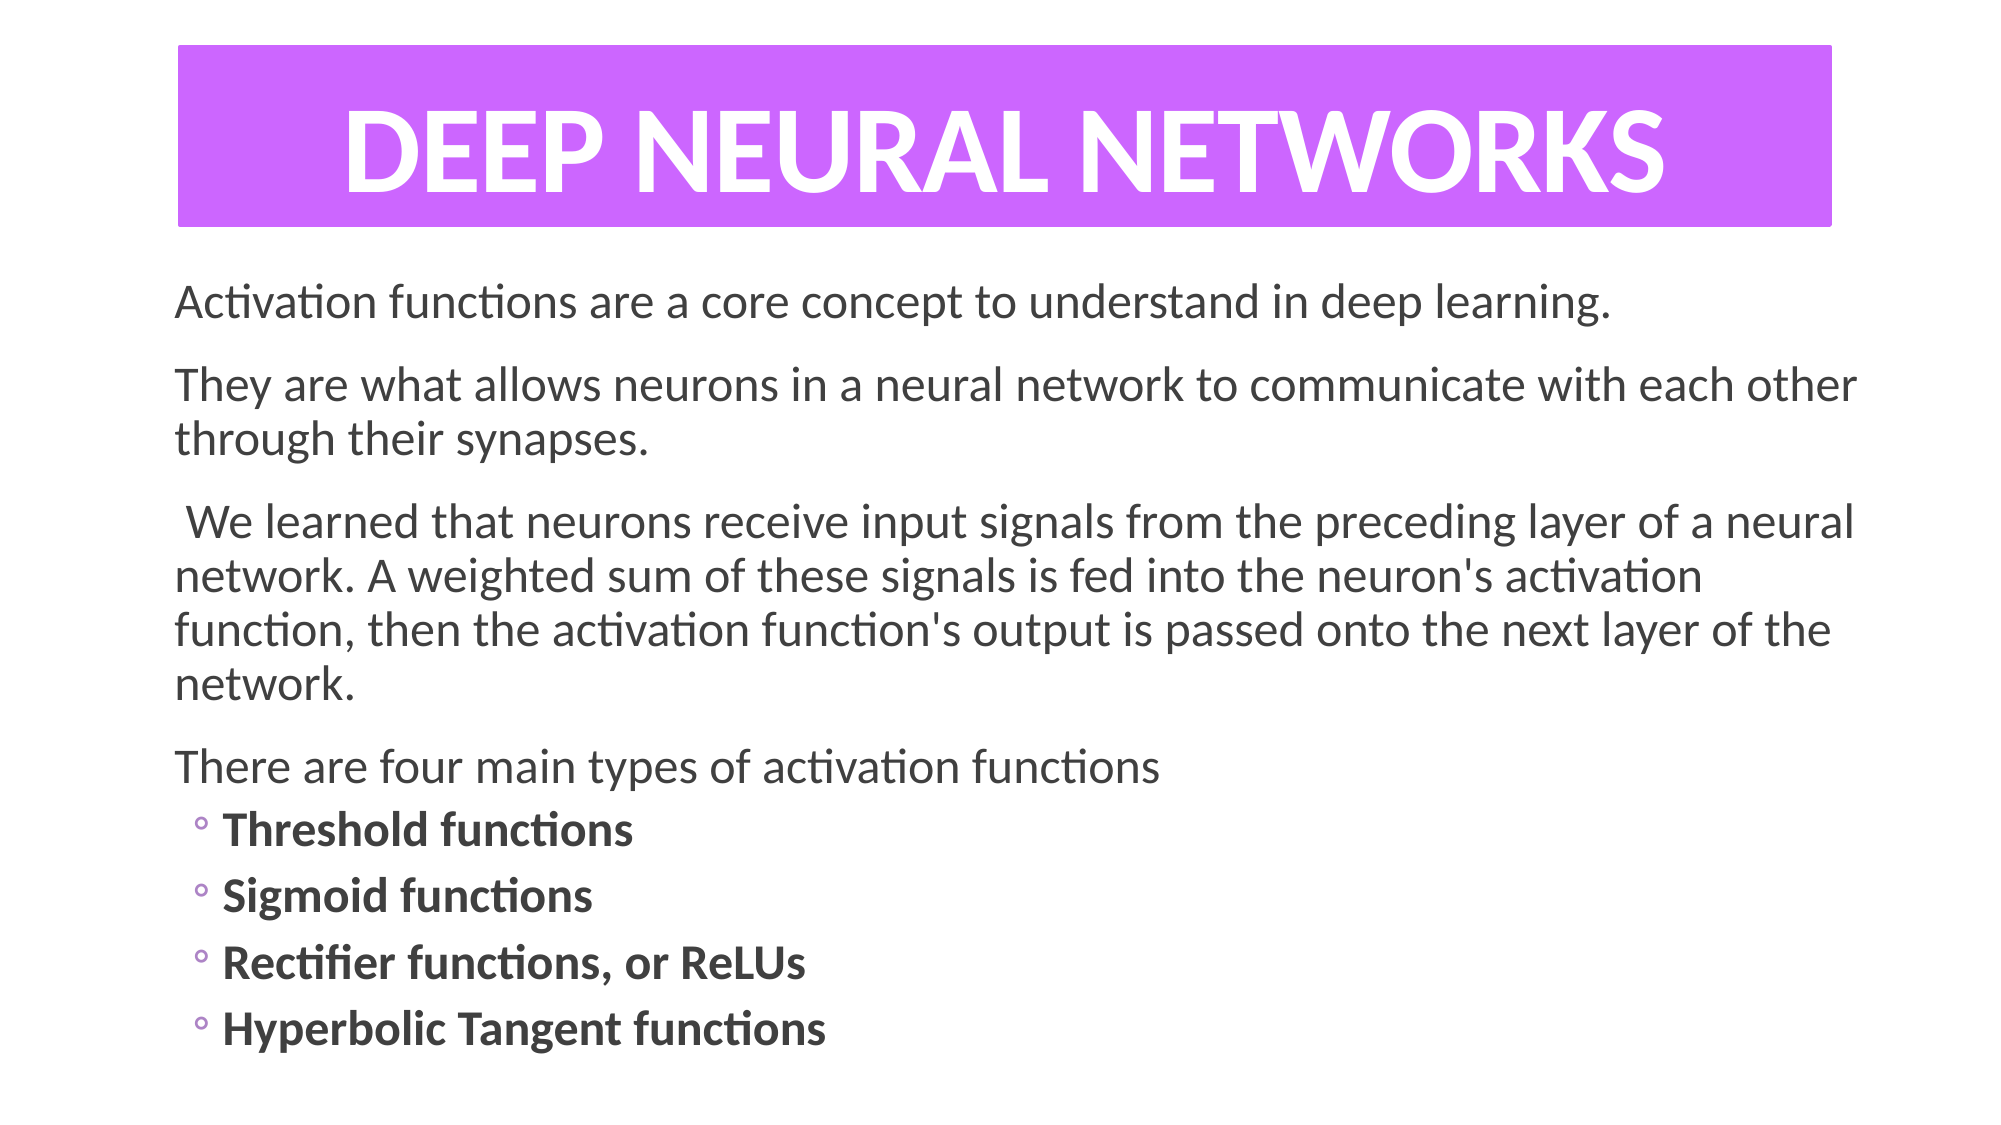

DEEP NEURAL NETWORKS
Activation functions are a core concept to understand in deep learning.
They are what allows neurons in a neural network to communicate with each other through their synapses.
 We learned that neurons receive input signals from the preceding layer of a neural network. A weighted sum of these signals is fed into the neuron's activation function, then the activation function's output is passed onto the next layer of the network.
There are four main types of activation functions
Threshold functions
Sigmoid functions
Rectifier functions, or ReLUs
Hyperbolic Tangent functions